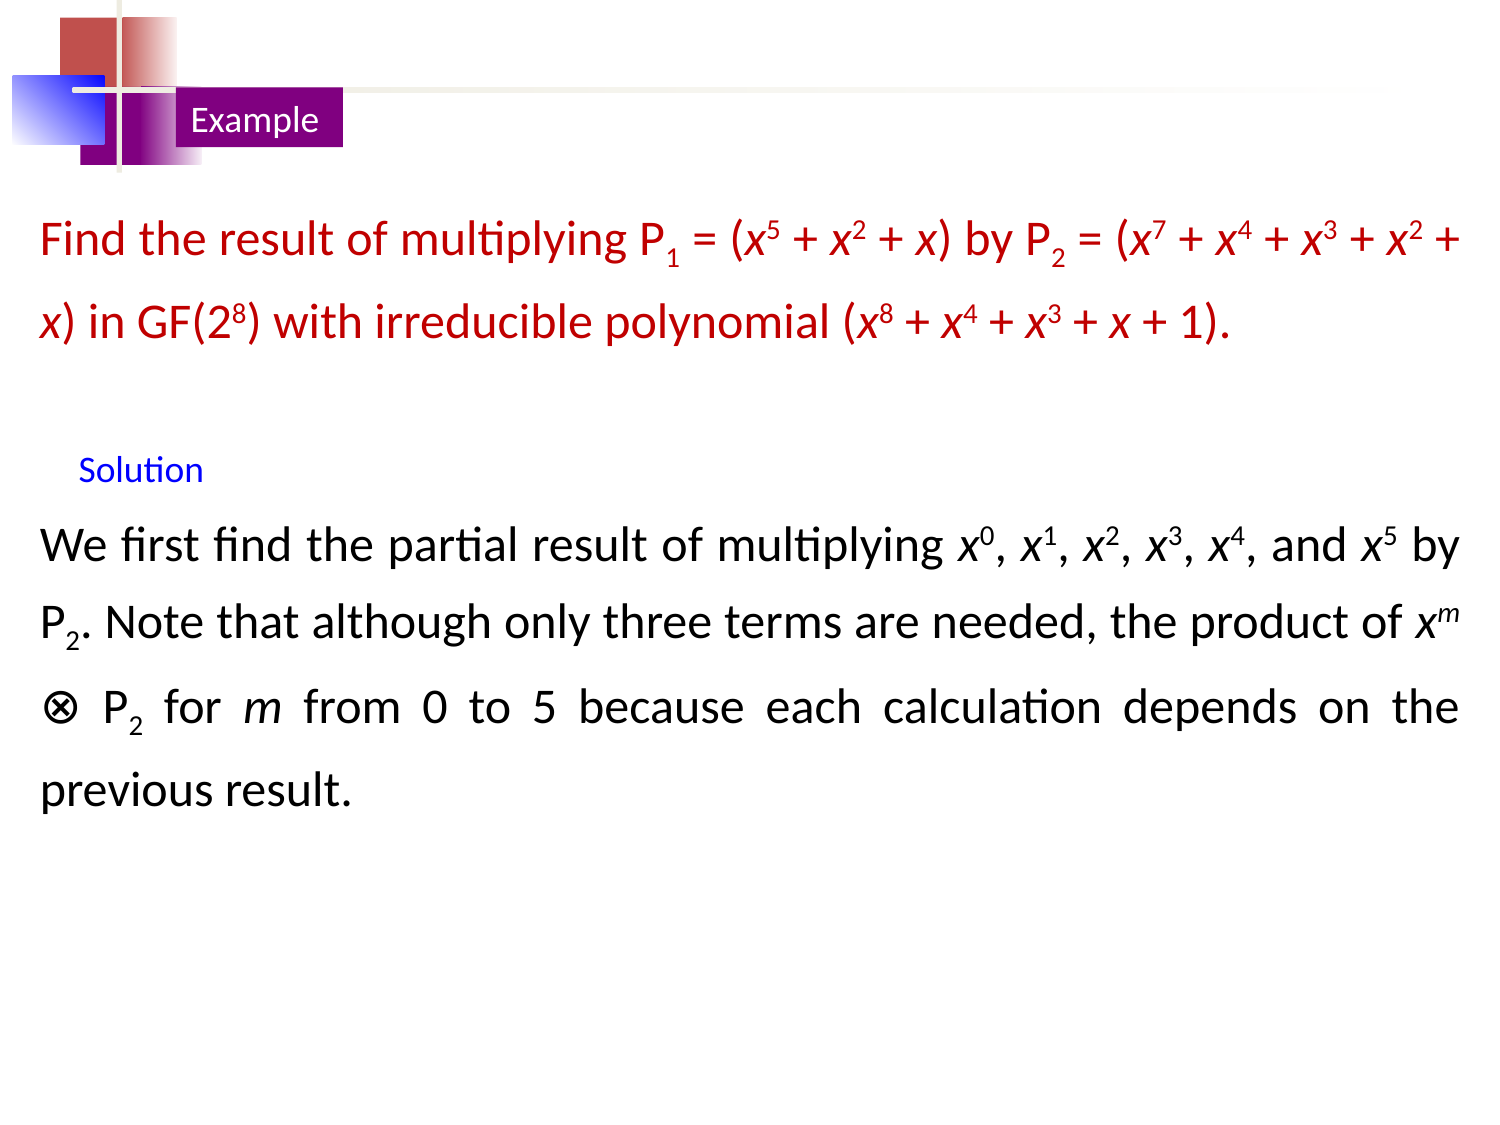

Example
Find the result of multiplying P1 = (x5 + x2 + x) by P2 = (x7 + x4 + x3 + x2 + x) in GF(28) with irreducible polynomial (x8 + x4 + x3 + x + 1).
Solution
We first find the partial result of multiplying x0, x1, x2, x3, x4, and x5 by P2. Note that although only three terms are needed, the product of xm ⊗ P2 for m from 0 to 5 because each calculation depends on the previous result.